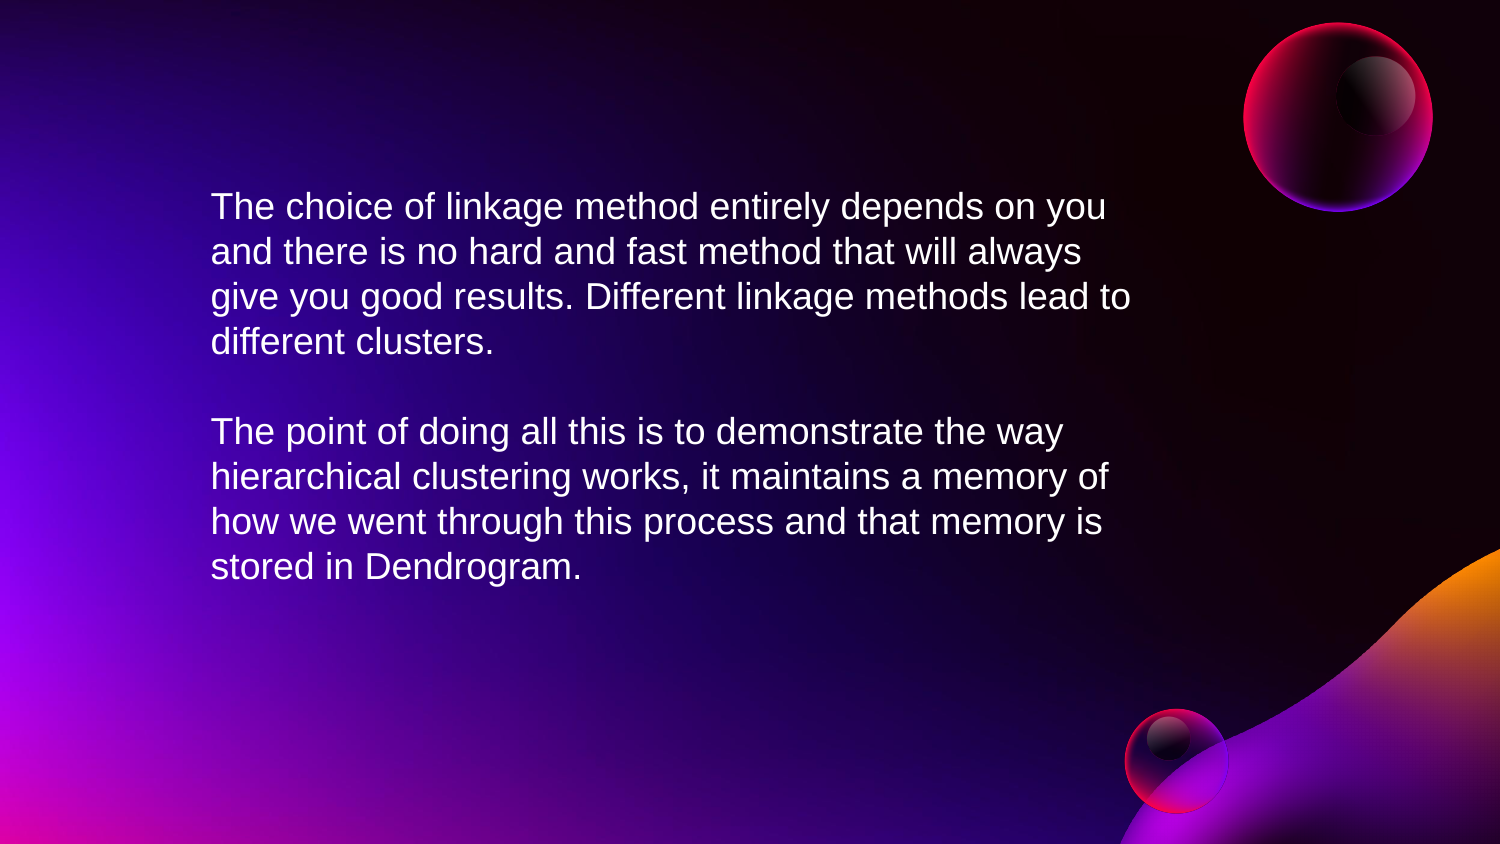

The choice of linkage method entirely depends on you and there is no hard and fast method that will always give you good results. Different linkage methods lead to different clusters.

The point of doing all this is to demonstrate the way hierarchical clustering works, it maintains a memory of how we went through this process and that memory is stored in Dendrogram.